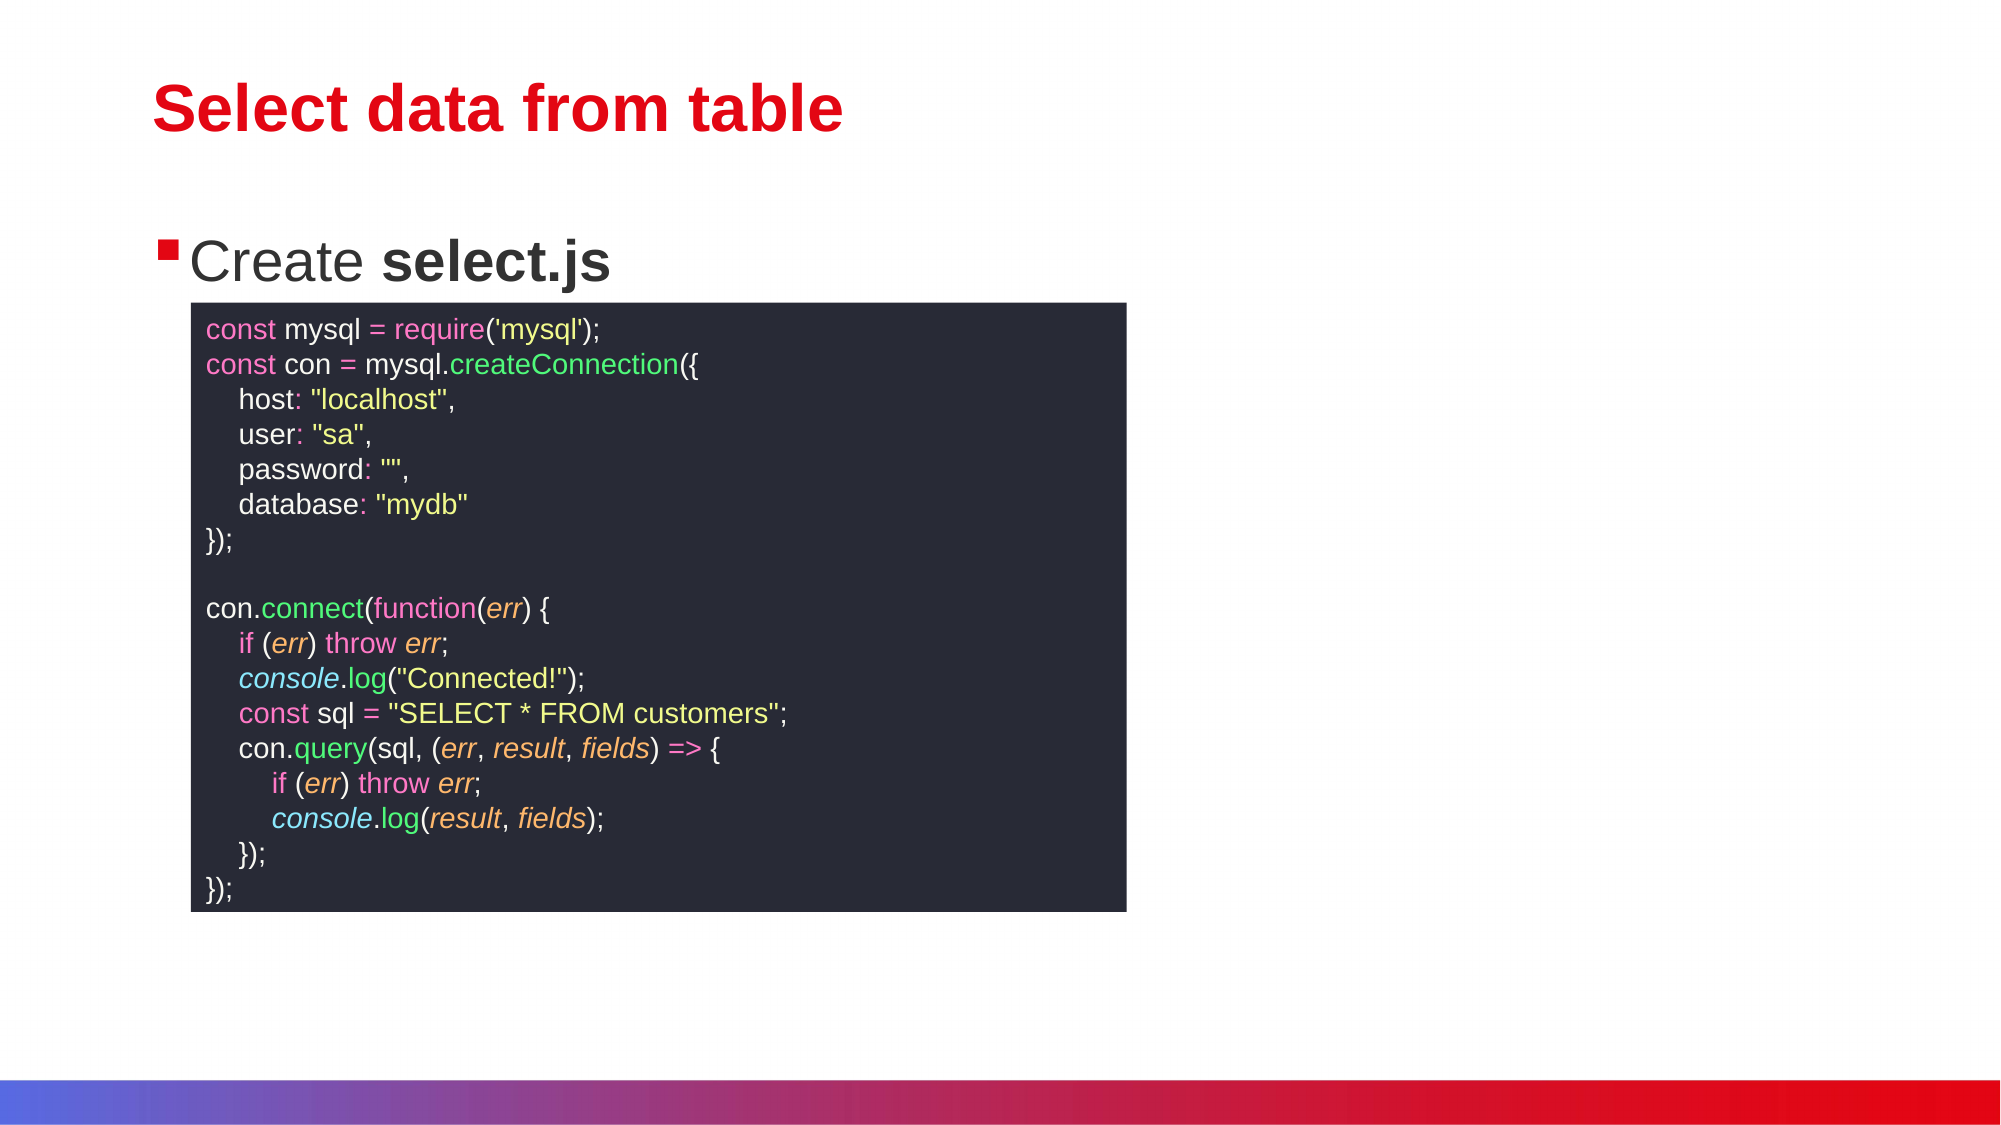

# Select data from table
Create select.js
const mysql = require('mysql');
const con = mysql.createConnection({
    host: "localhost",
    user: "sa",
    password: "",
    database: "mydb"
});
con.connect(function(err) {
    if (err) throw err;
    console.log("Connected!");
    const sql = "SELECT * FROM customers";
    con.query(sql, (err, result, fields) => {
        if (err) throw err;
        console.log(result, fields);
    });
});